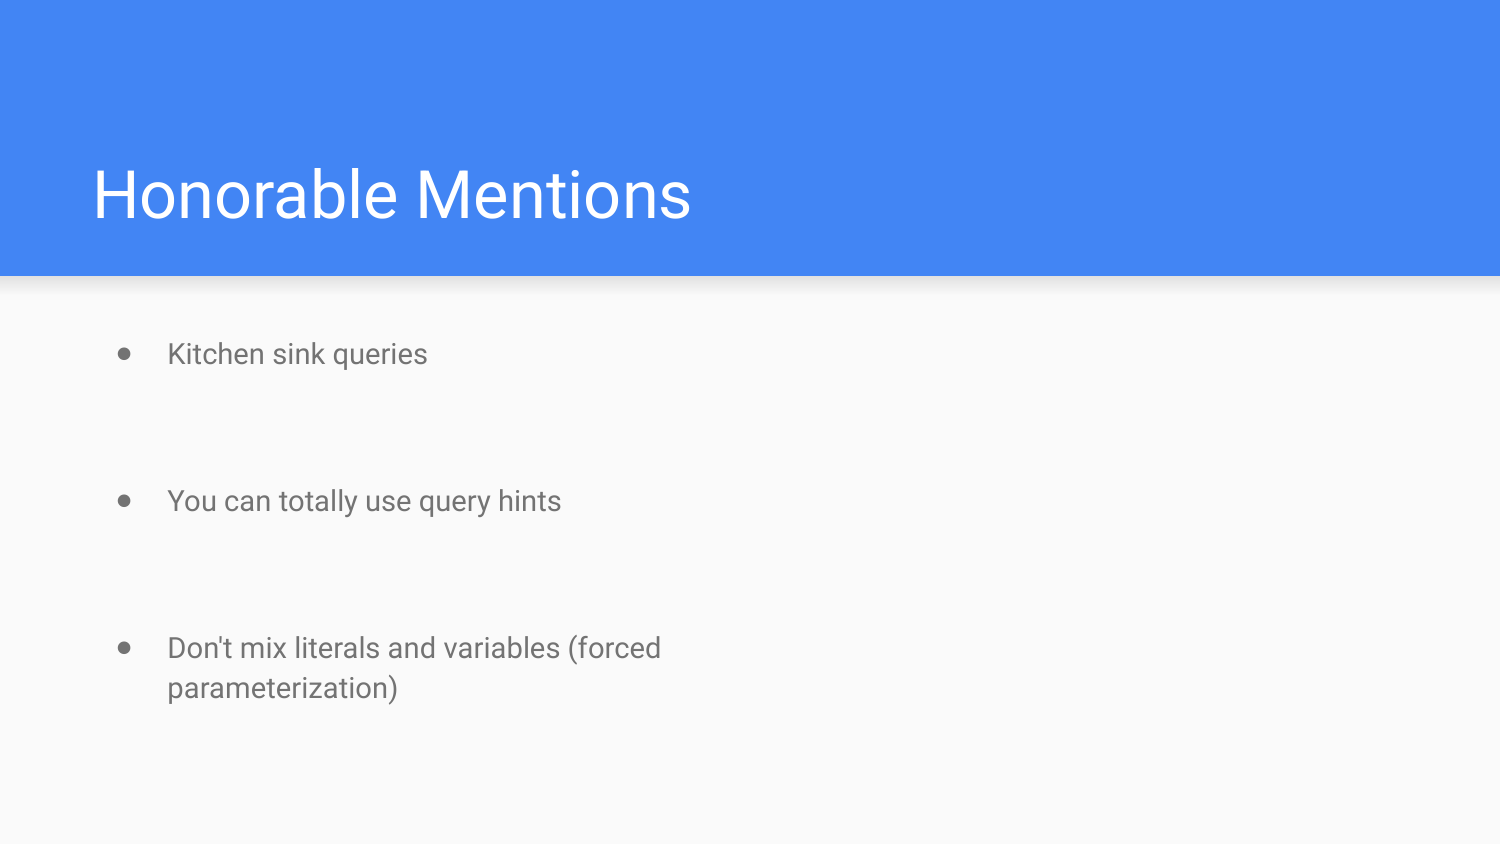

# Honorable Mentions
Kitchen sink queries

You can totally use query hints

Don't mix literals and variables (forced parameterization)